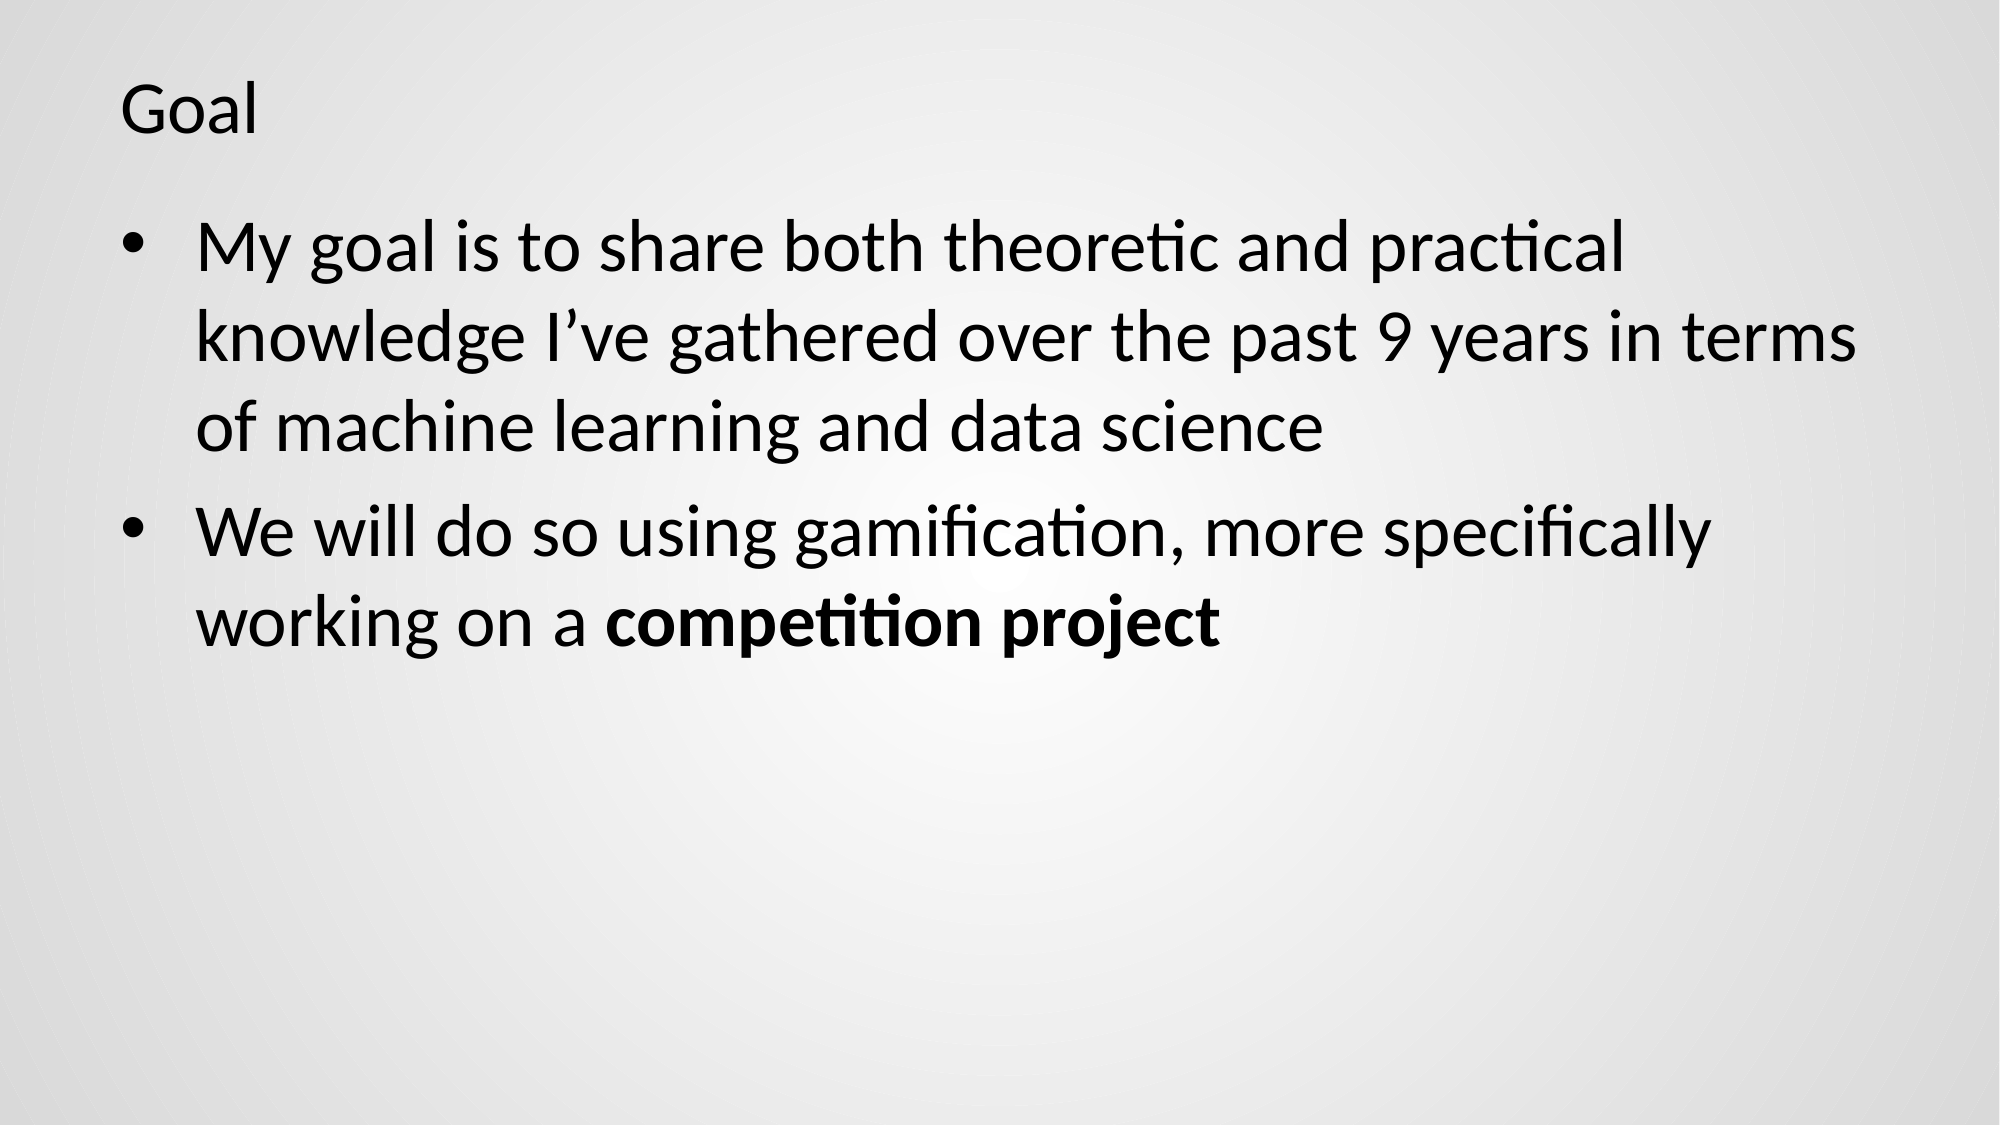

# Goal
My goal is to share both theoretic and practical knowledge I’ve gathered over the past 9 years in terms of machine learning and data science
We will do so using gamification, more specifically working on a competition project